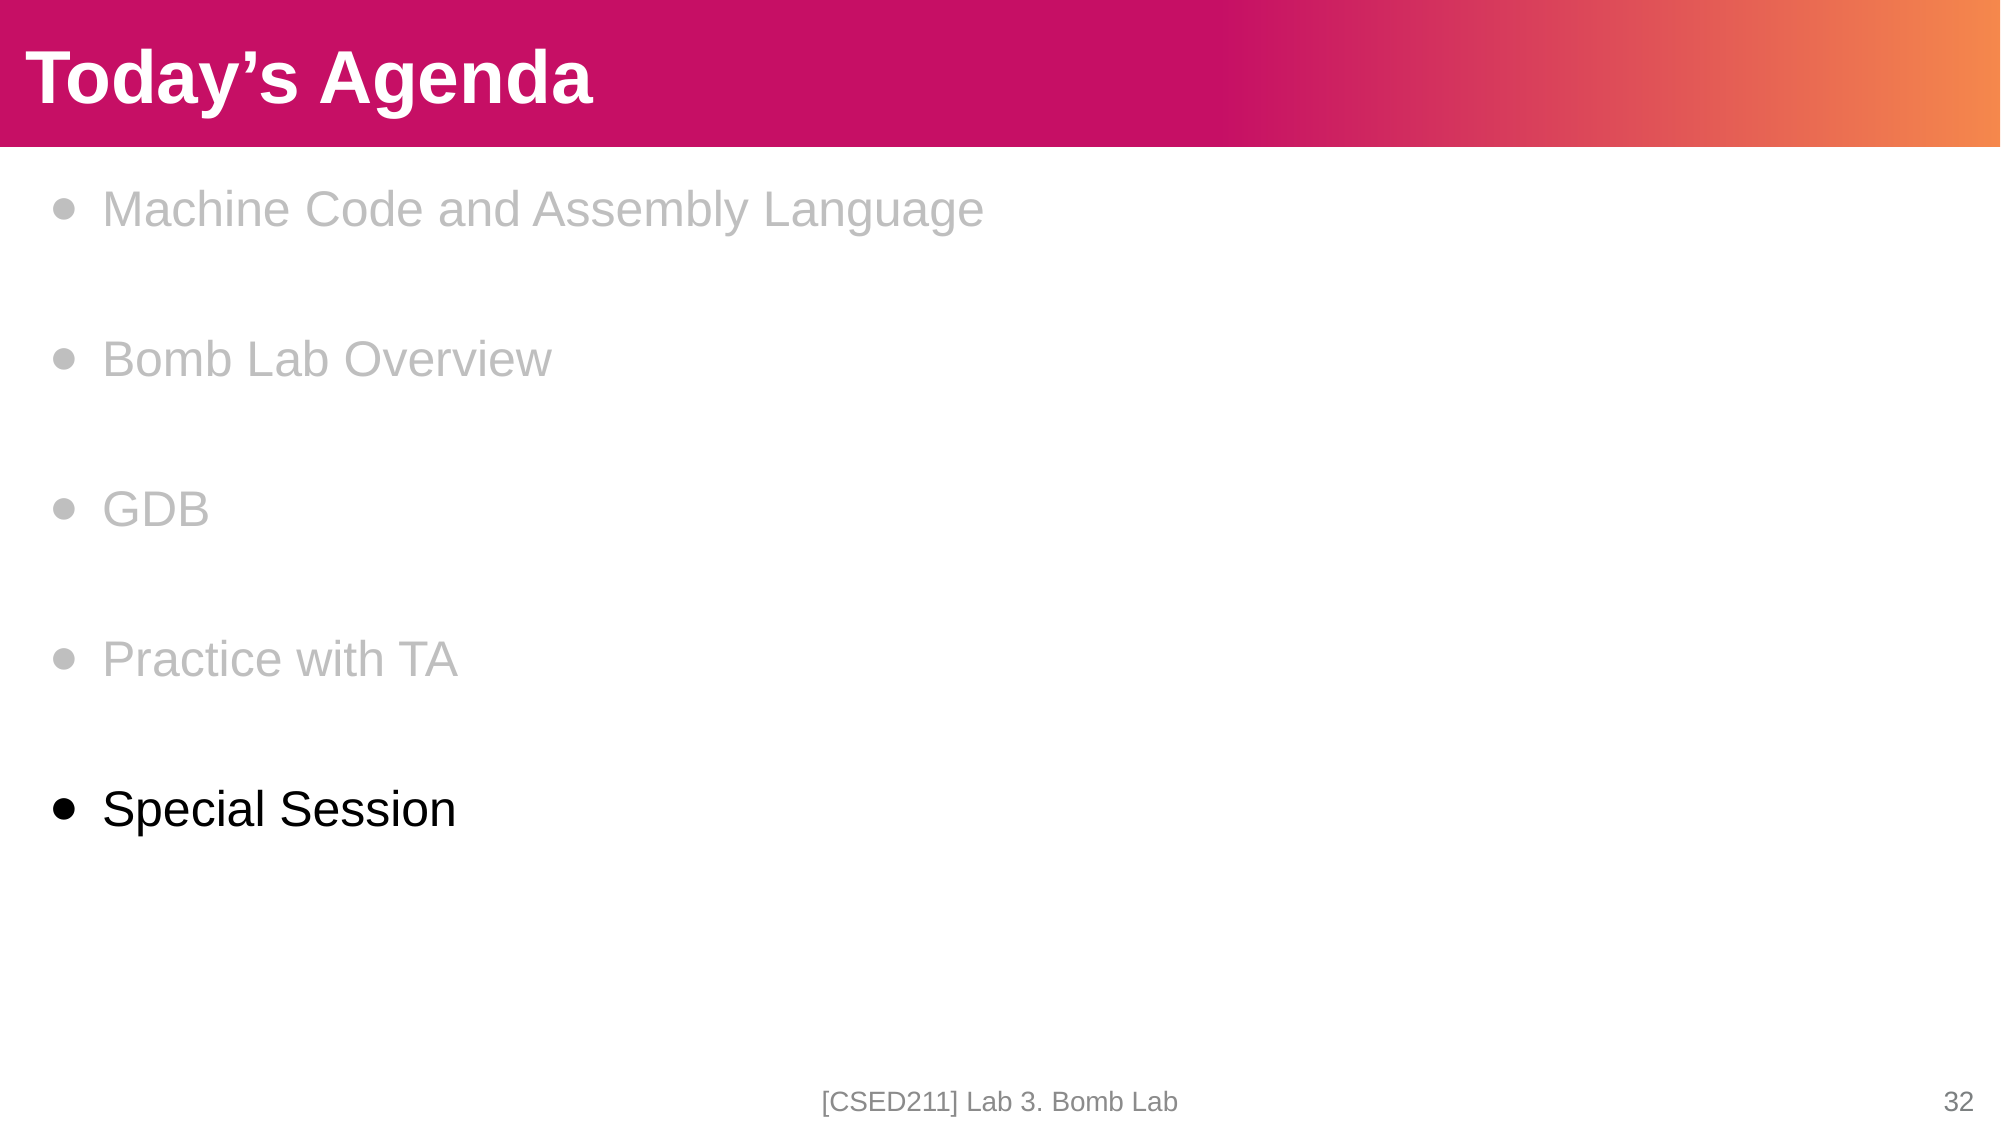

# Today’s Agenda
Machine Code and Assembly Language

Bomb Lab Overview

GDB

Practice with TA

Special Session
[CSED211] Lab 3. Bomb Lab
32